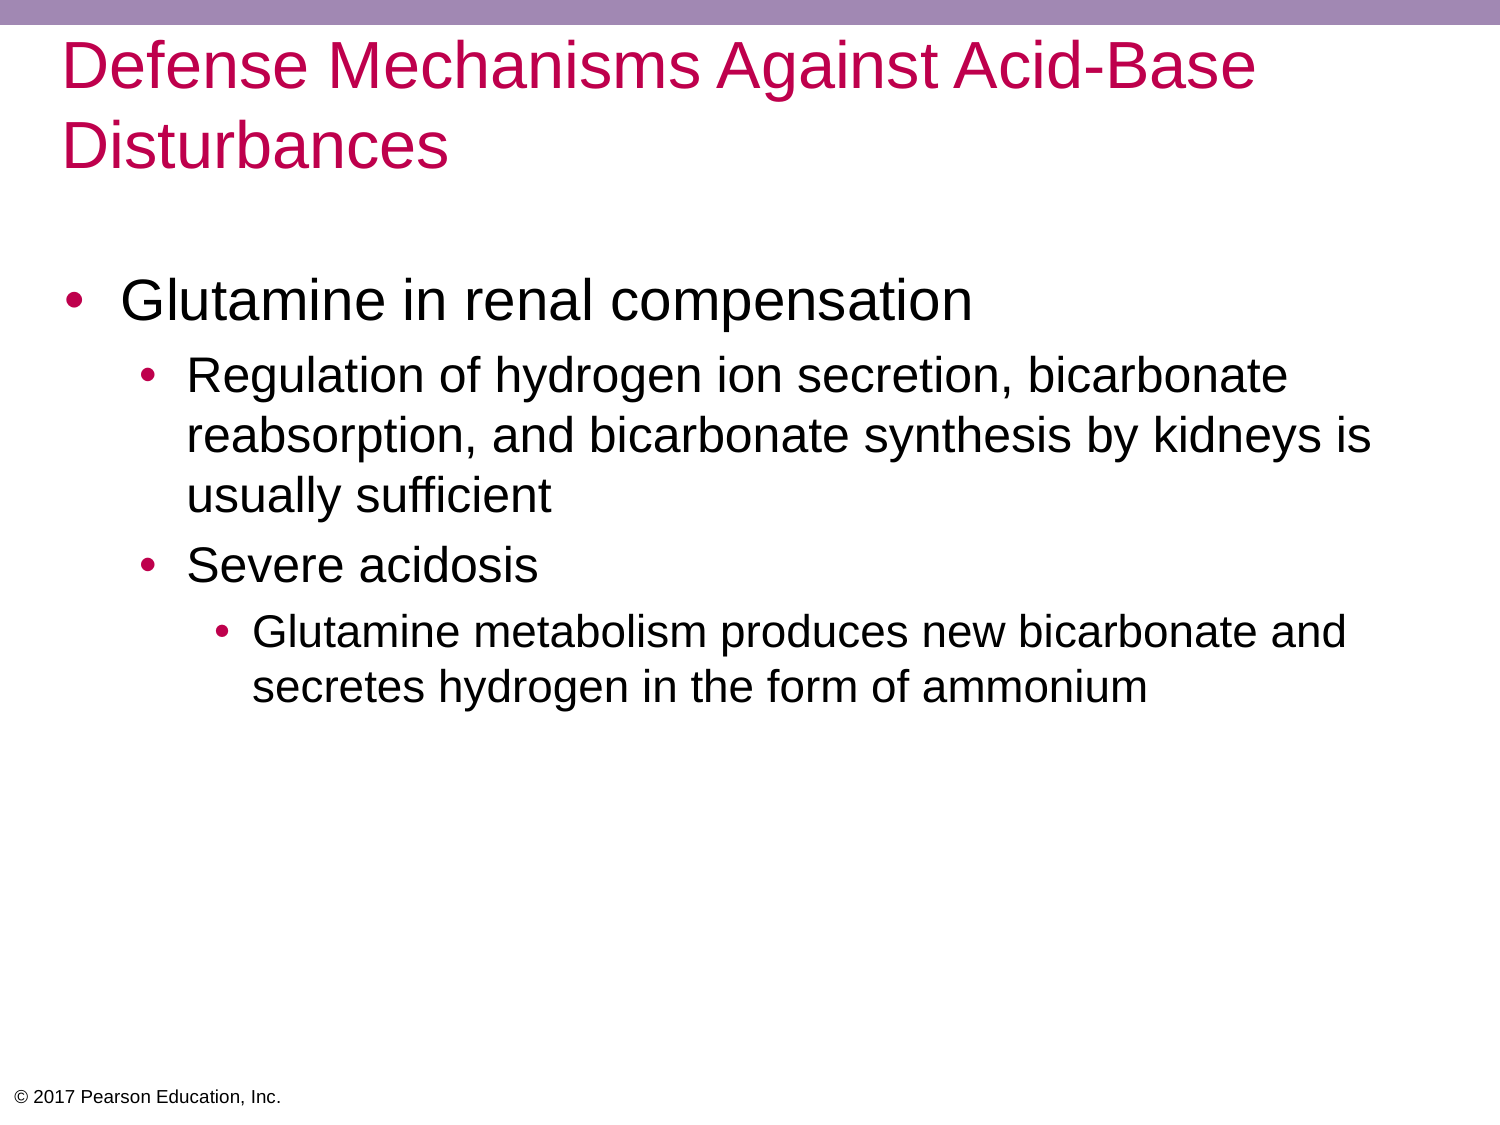

# Defense Mechanisms Against Acid-Base Disturbances
Glutamine in renal compensation
Regulation of hydrogen ion secretion, bicarbonate reabsorption, and bicarbonate synthesis by kidneys is usually sufficient
Severe acidosis
Glutamine metabolism produces new bicarbonate and secretes hydrogen in the form of ammonium